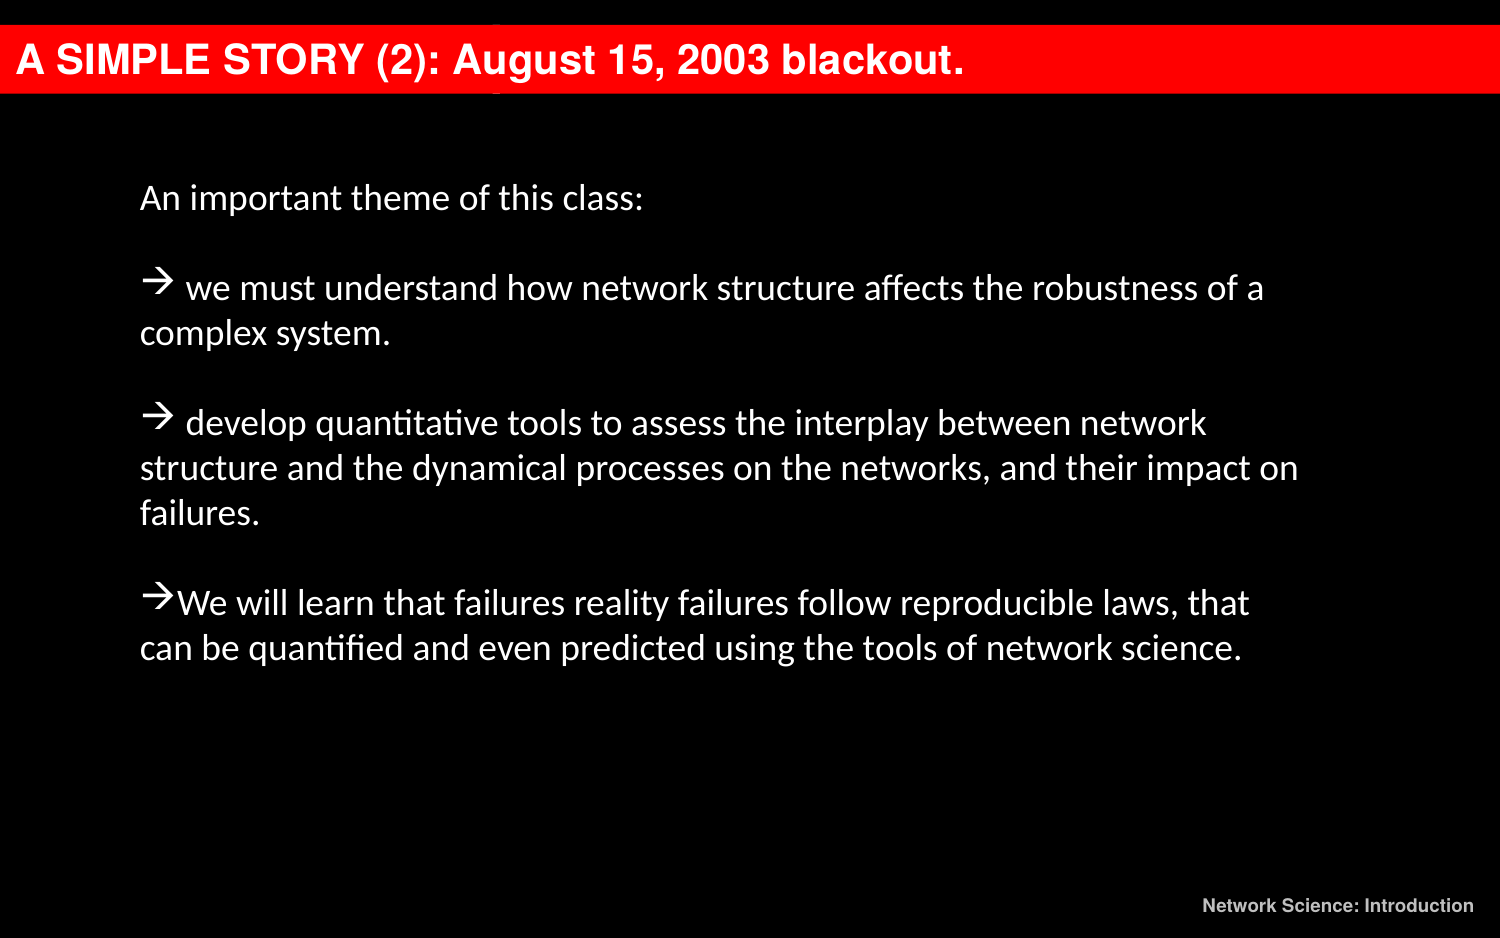

Thex
A SIMPLE STORY (2): August 15, 2003 blackout.

An important theme of this class:

 we must understand how network structure affects the robustness of a complex system.

 develop quantitative tools to assess the interplay between network structure and the dynamical processes on the networks, and their impact on failures.

We will learn that failures reality failures follow reproducible laws, that can be quantified and even predicted using the tools of network science.
Network Science: Introduction
Network Science: Introduction